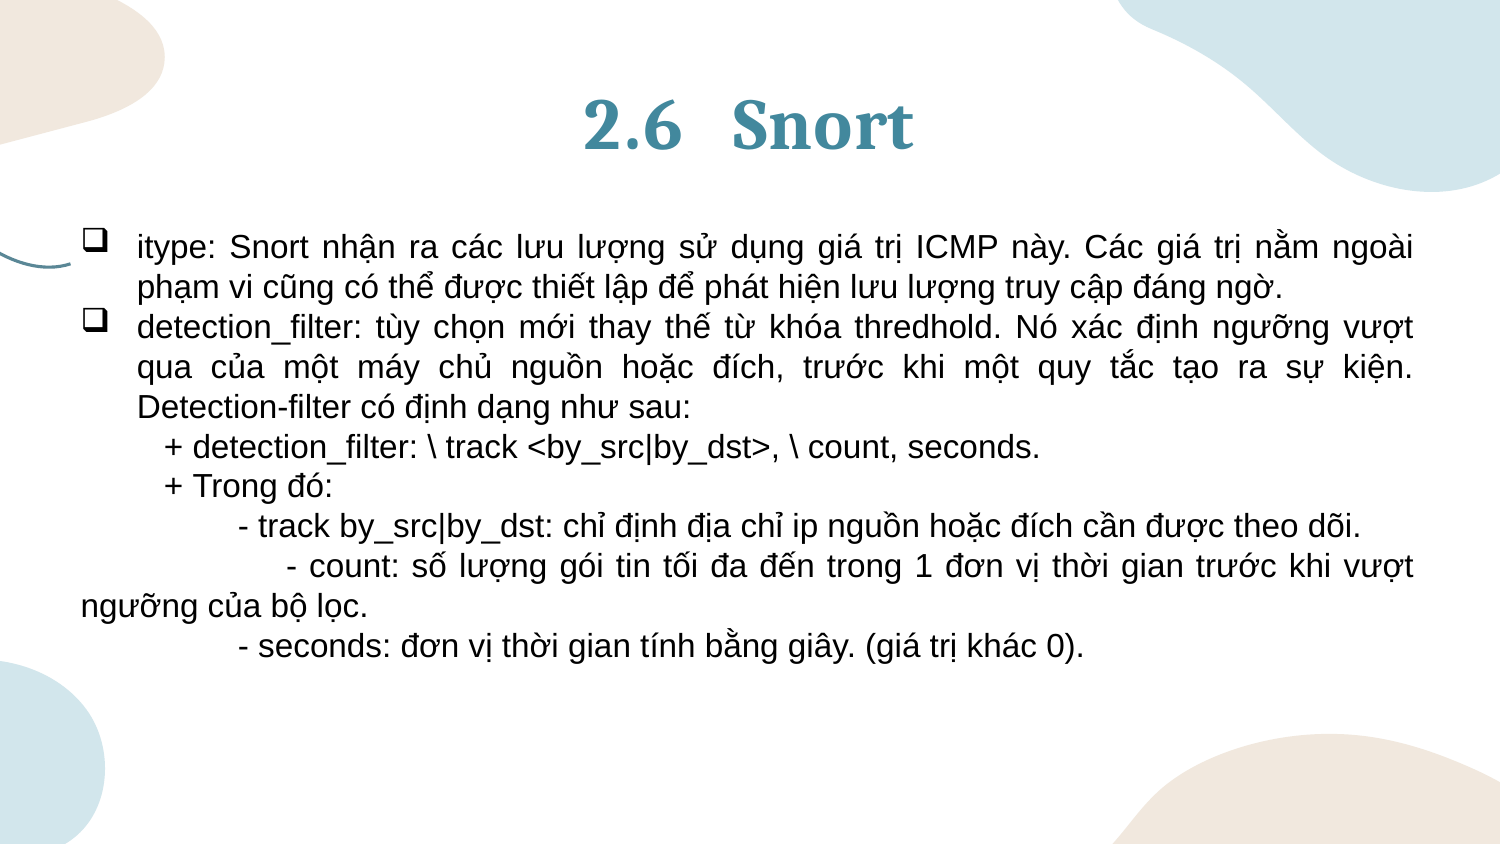

# 2.6	Snort
itype: Snort nhận ra các lưu lượng sử dụng giá trị ICMP này. Các giá trị nằm ngoài phạm vi cũng có thể được thiết lập để phát hiện lưu lượng truy cập đáng ngờ.
detection_filter: tùy chọn mới thay thế từ khóa thredhold. Nó xác định ngưỡng vượt qua của một máy chủ nguồn hoặc đích, trước khi một quy tắc tạo ra sự kiện. Detection-filter có định dạng như sau:
         + detection_filter: \ track <by_src|by_dst>, \ count, seconds.
         + Trong đó:
                 - track by_src|by_dst: chỉ định địa chỉ ip nguồn hoặc đích cần được theo dõi.
                 - count: số lượng gói tin tối đa đến trong 1 đơn vị thời gian trước khi vượt ngưỡng của bộ lọc.
                 - seconds: đơn vị thời gian tính bằng giây. (giá trị khác 0).